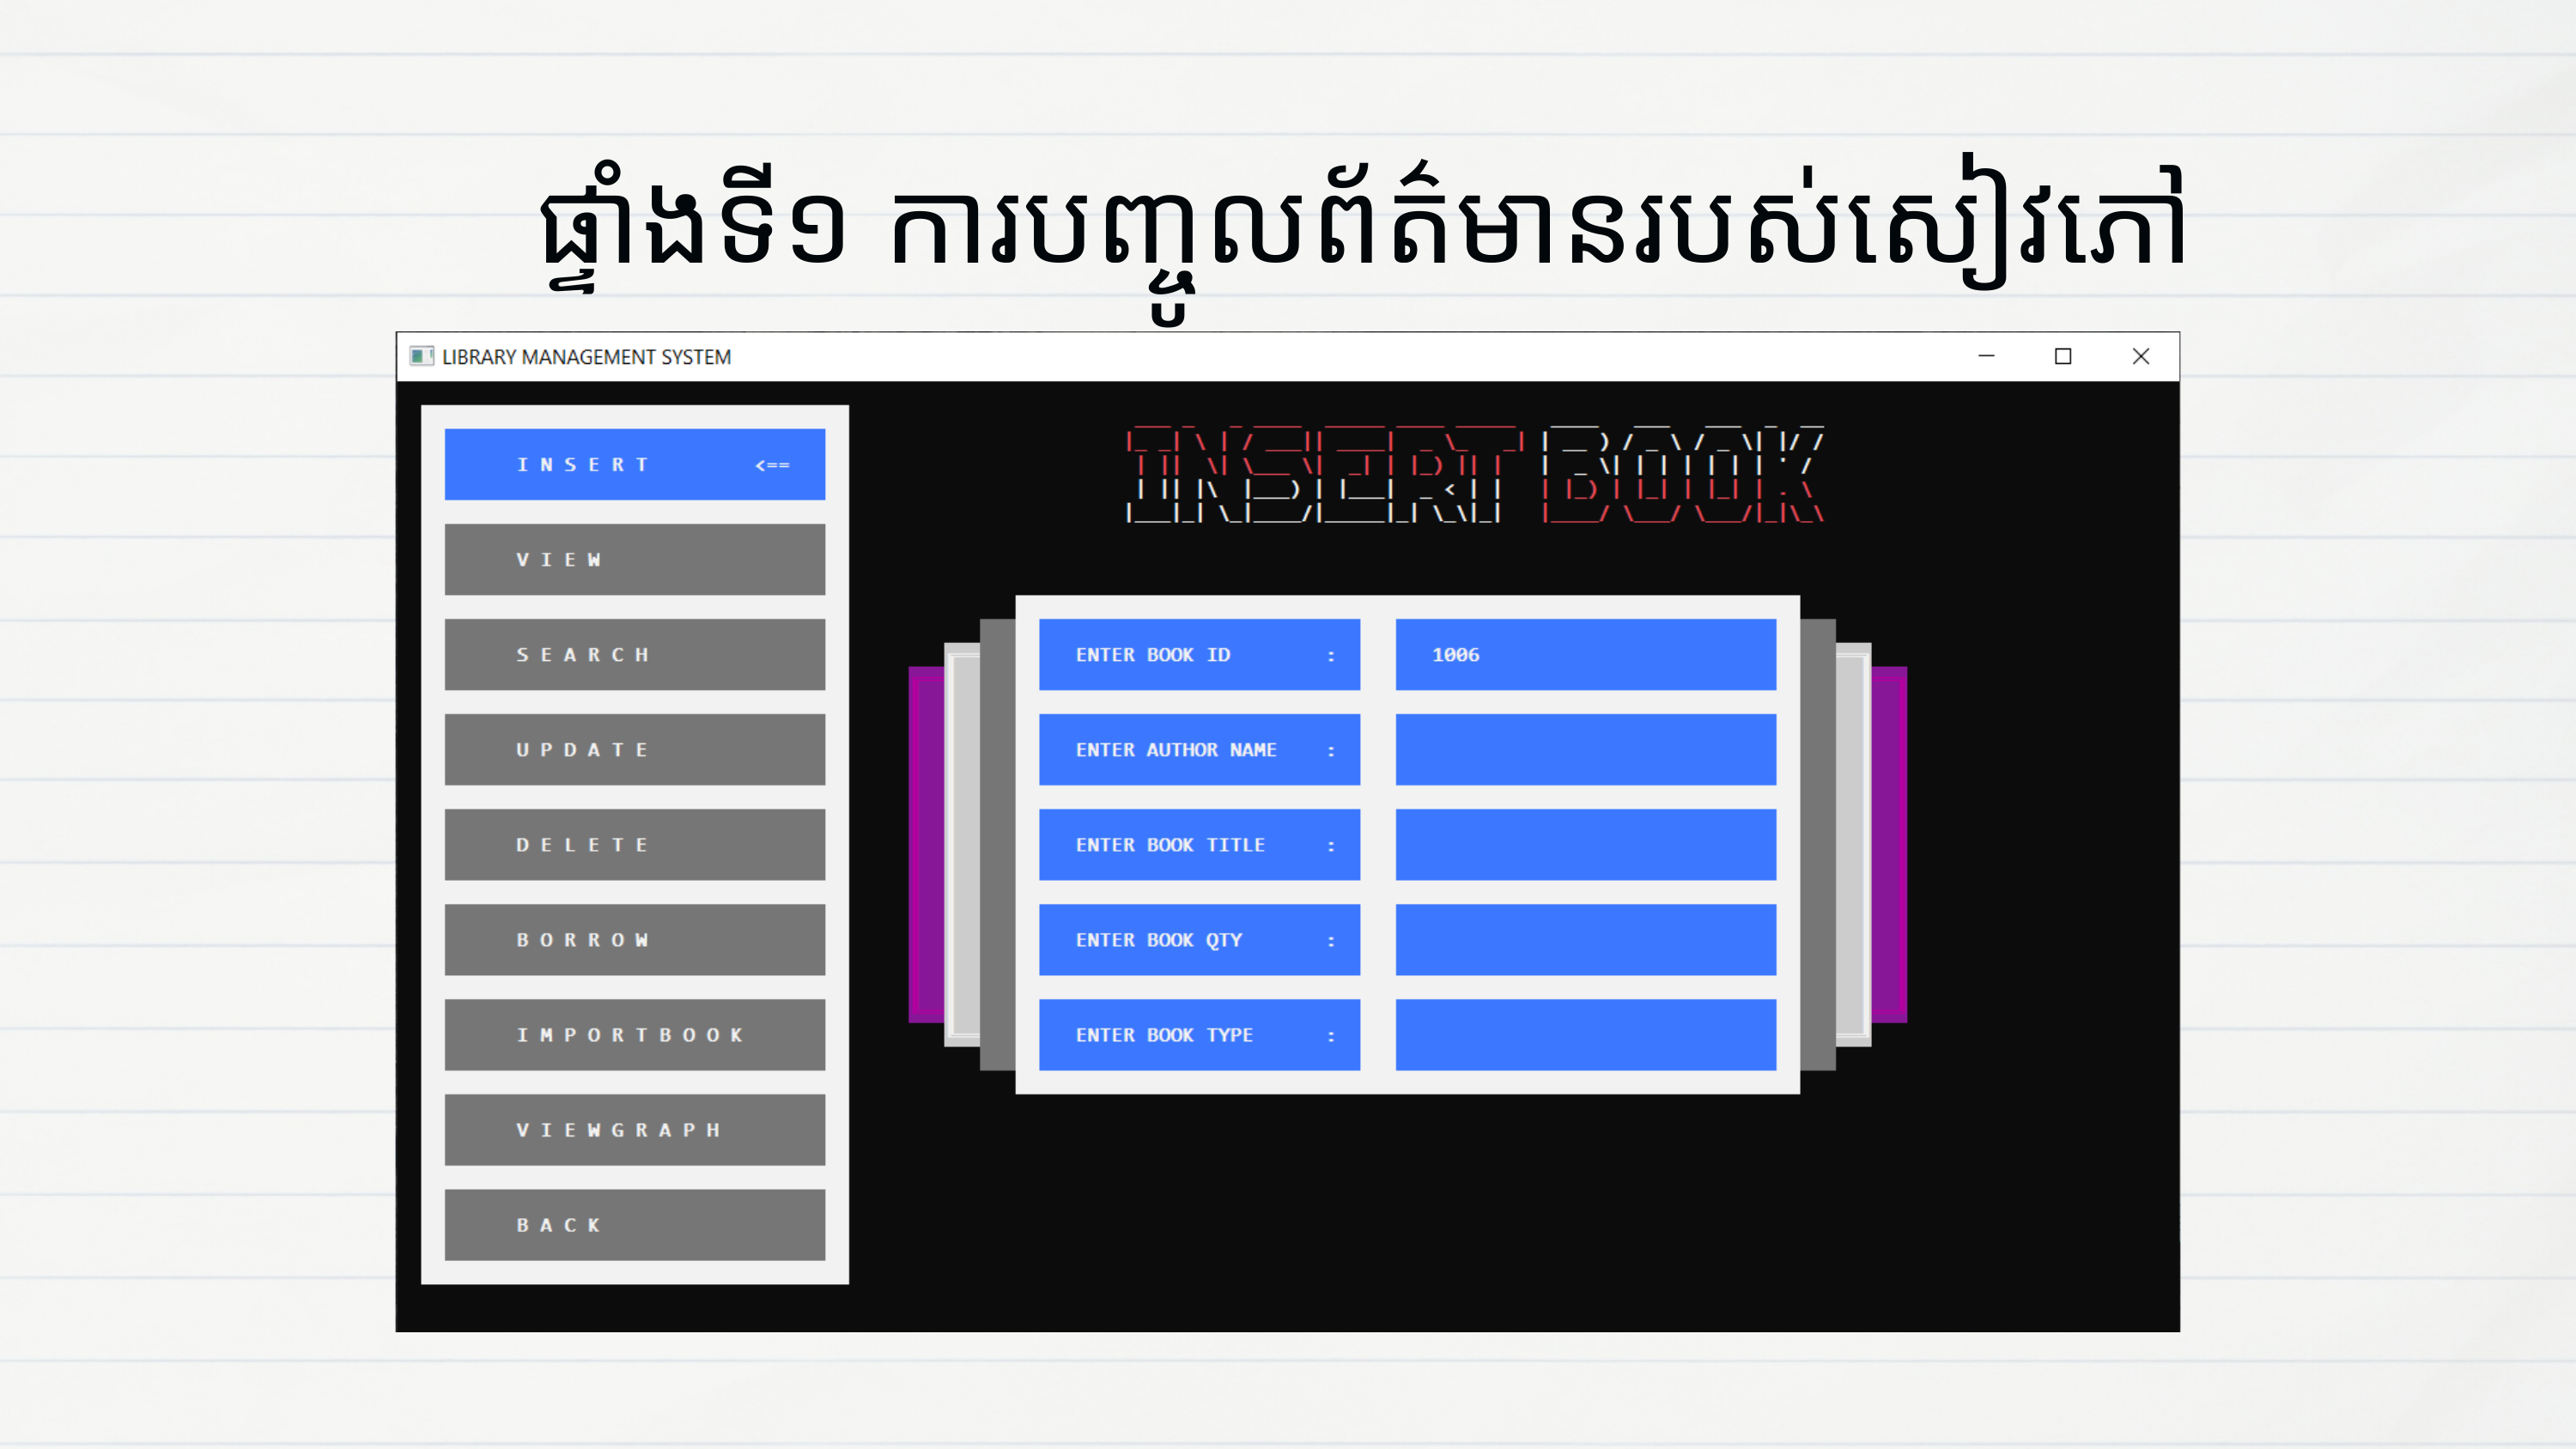

ផ្ទាំងទី១ ការបញ្ចូលព័ត៌មានរបស់សៀវភៅ